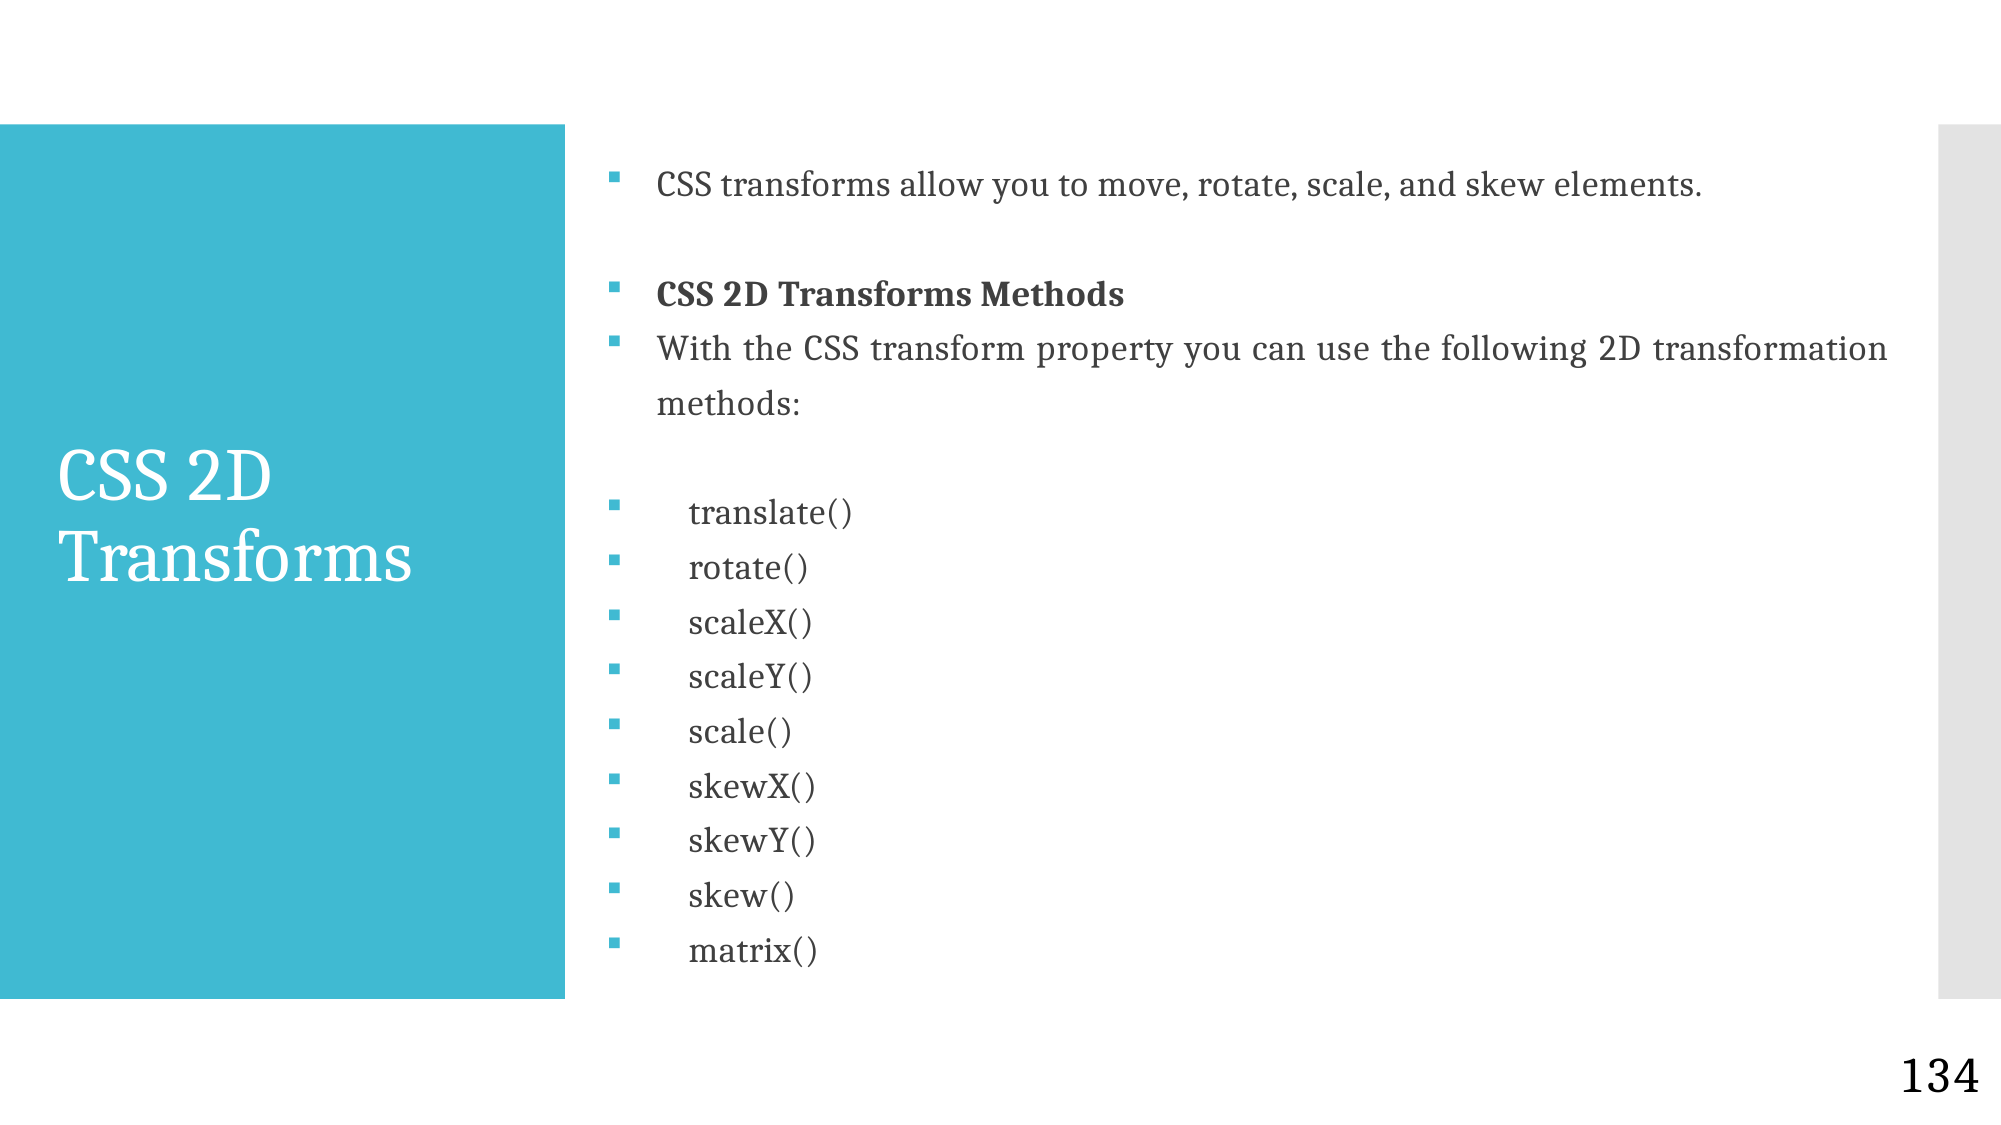

CSS transforms allow you to move, rotate, scale, and skew elements.

CSS 2D Transforms Methods
With the CSS transform property you can use the following 2D transformation methods:

    translate()
    rotate()
    scaleX()
    scaleY()
    scale()
    skewX()
    skewY()
    skew()
    matrix()

# CSS 2D Transforms
134